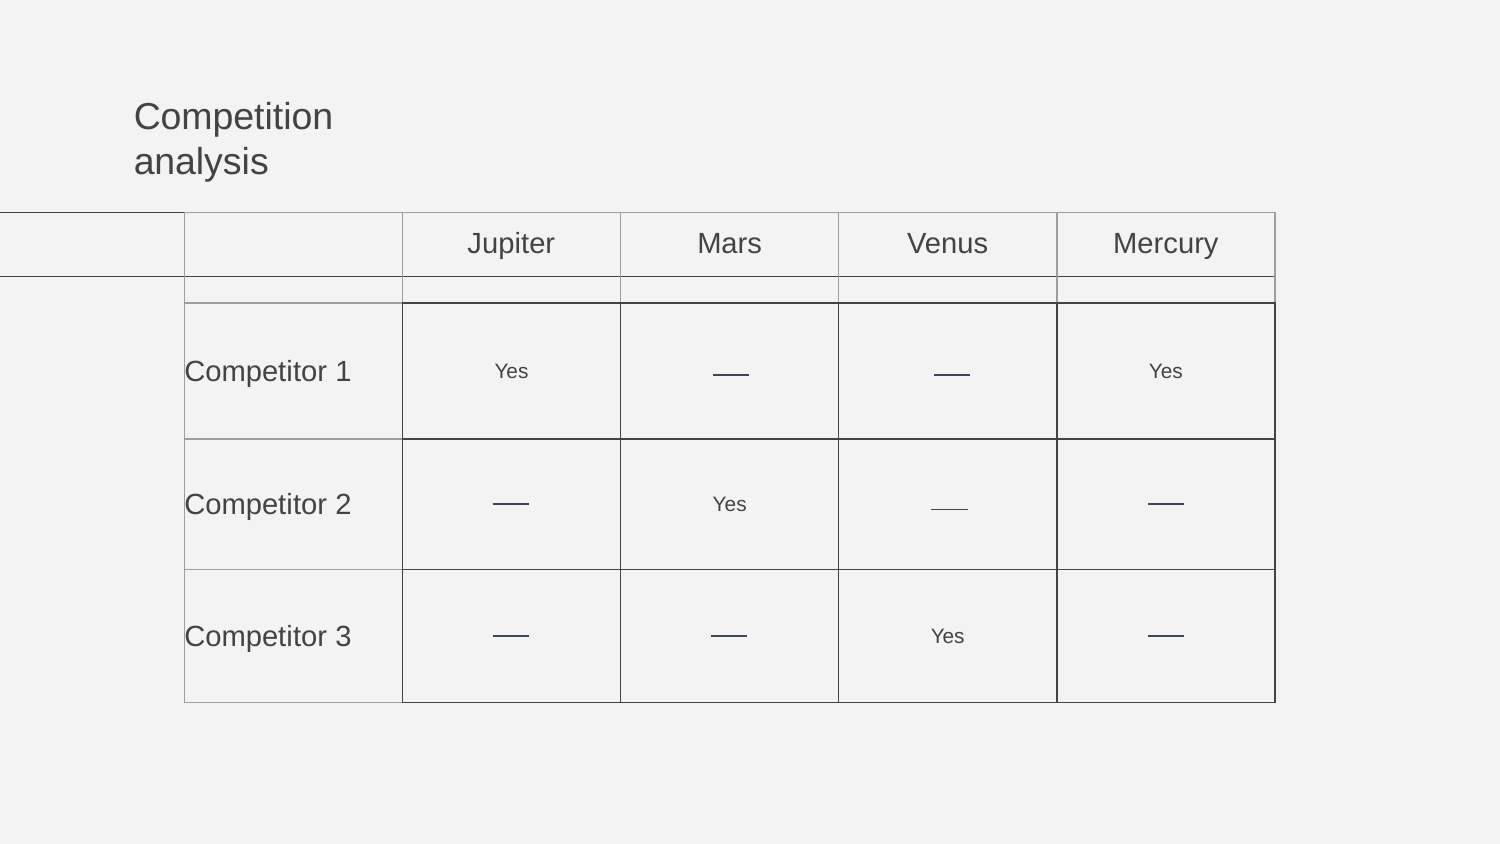

# Competition analysis

|  | Jupiter | Mars | Venus | Mercury |
| --- | --- | --- | --- | --- |
| Competitor 1 | Yes |  |  | Yes |
| Competitor 2 |  | Yes |  |  |
| Competitor 3 |  |  | Yes |  |